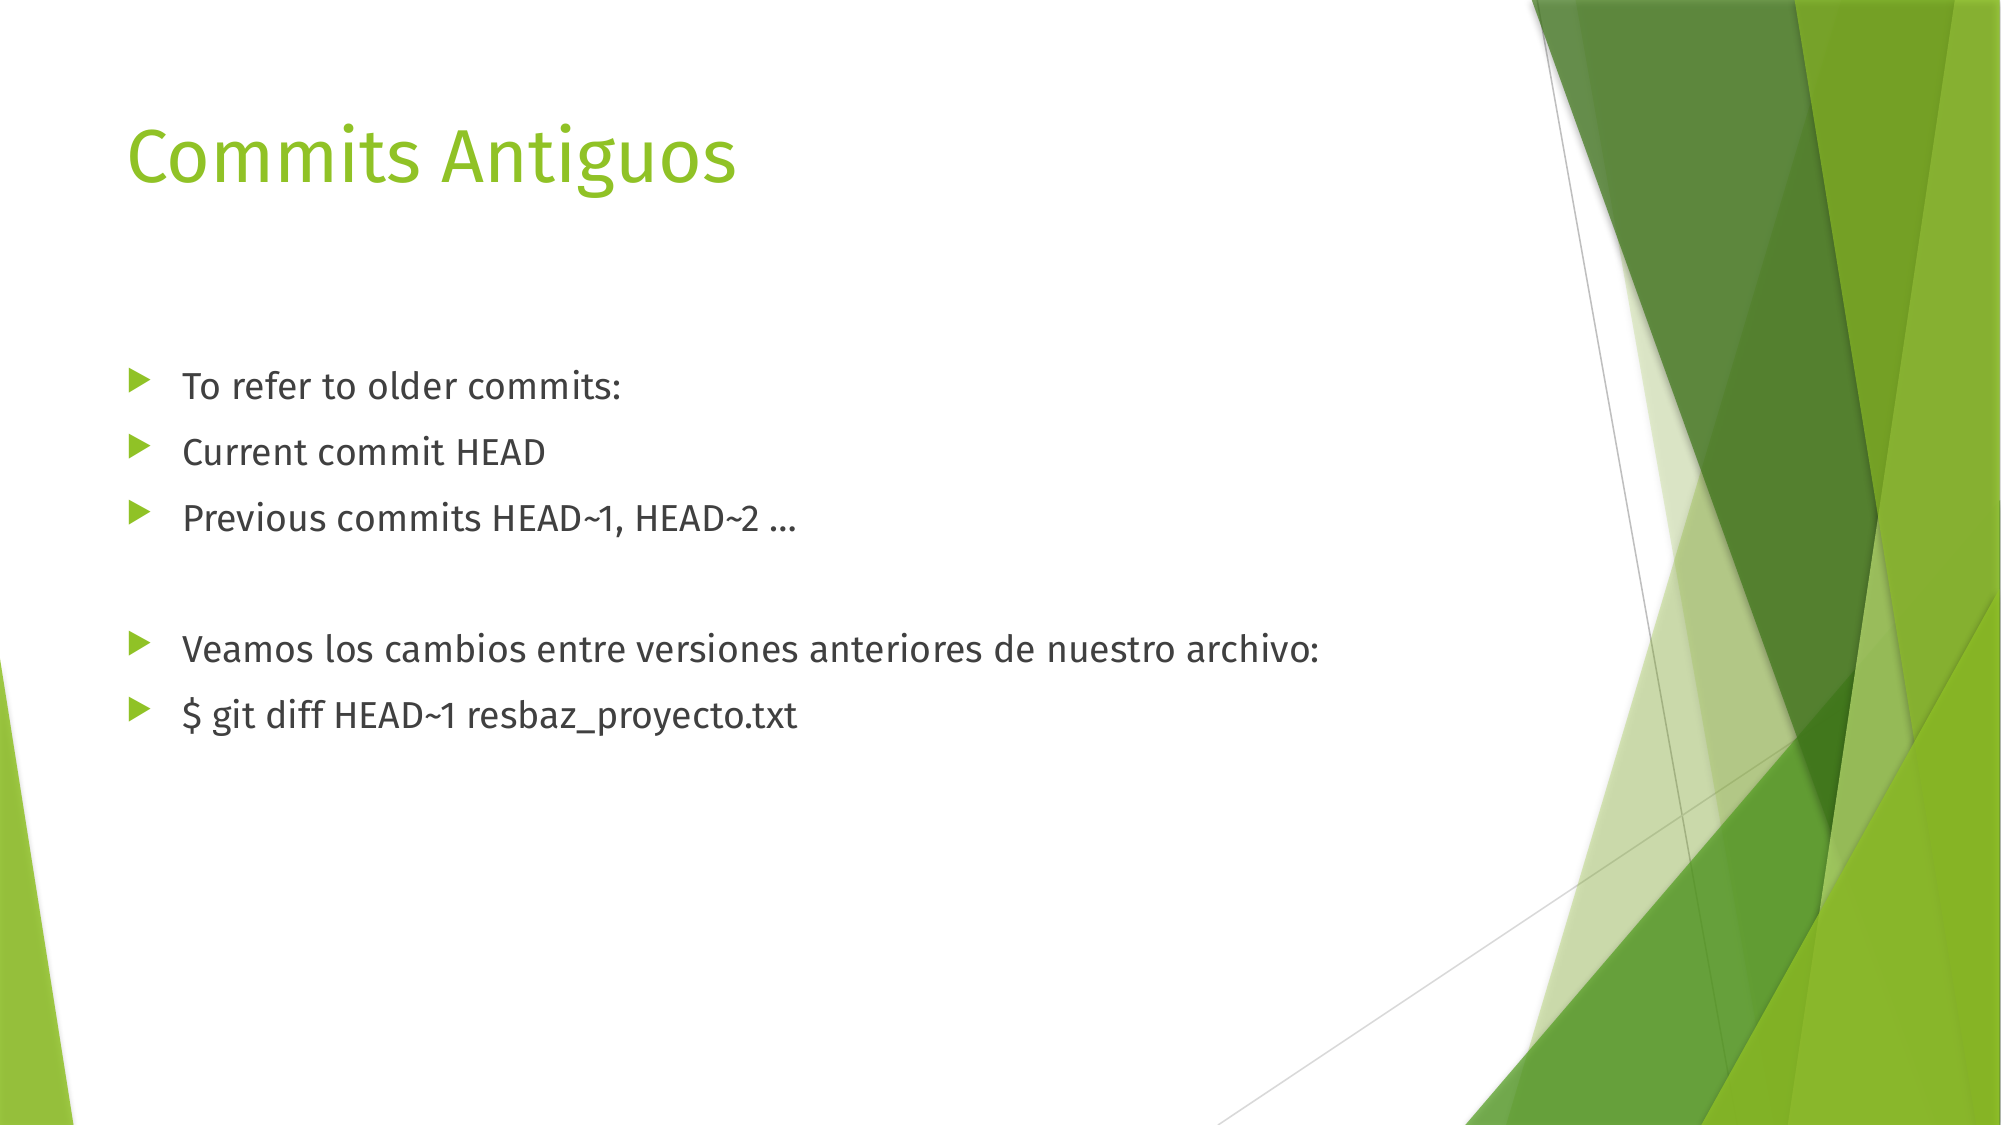

# Commits Antiguos
To refer to older commits:
Current commit HEAD
Previous commits HEAD~1, HEAD~2 …

Veamos los cambios entre versiones anteriores de nuestro archivo:
$ git diff HEAD~1 resbaz_proyecto.txt